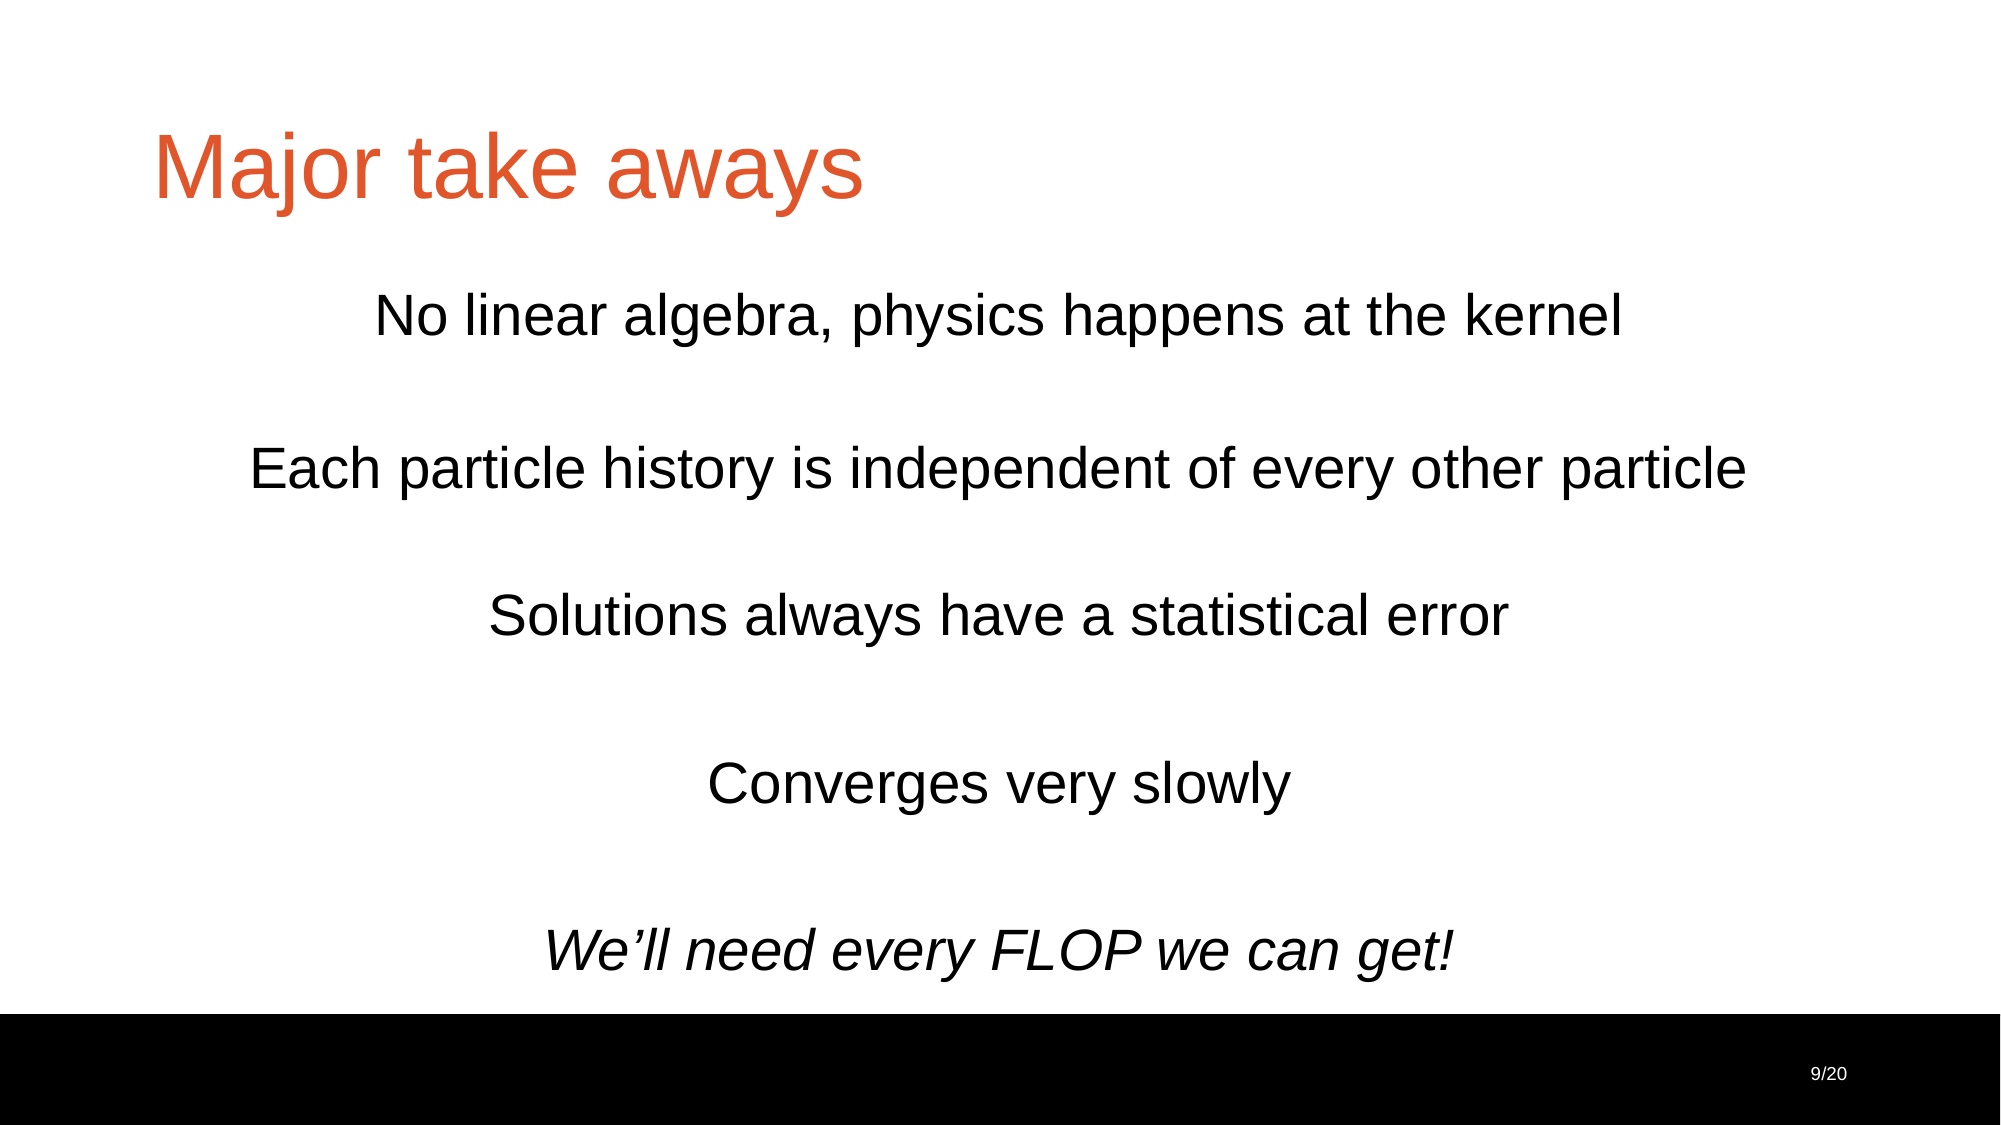

# Major take aways
No linear algebra, physics happens at the kernel
Each particle history is independent of every other particle
Solutions always have a statistical error

Converges very slowly

We’ll need every FLOP we can get!
9